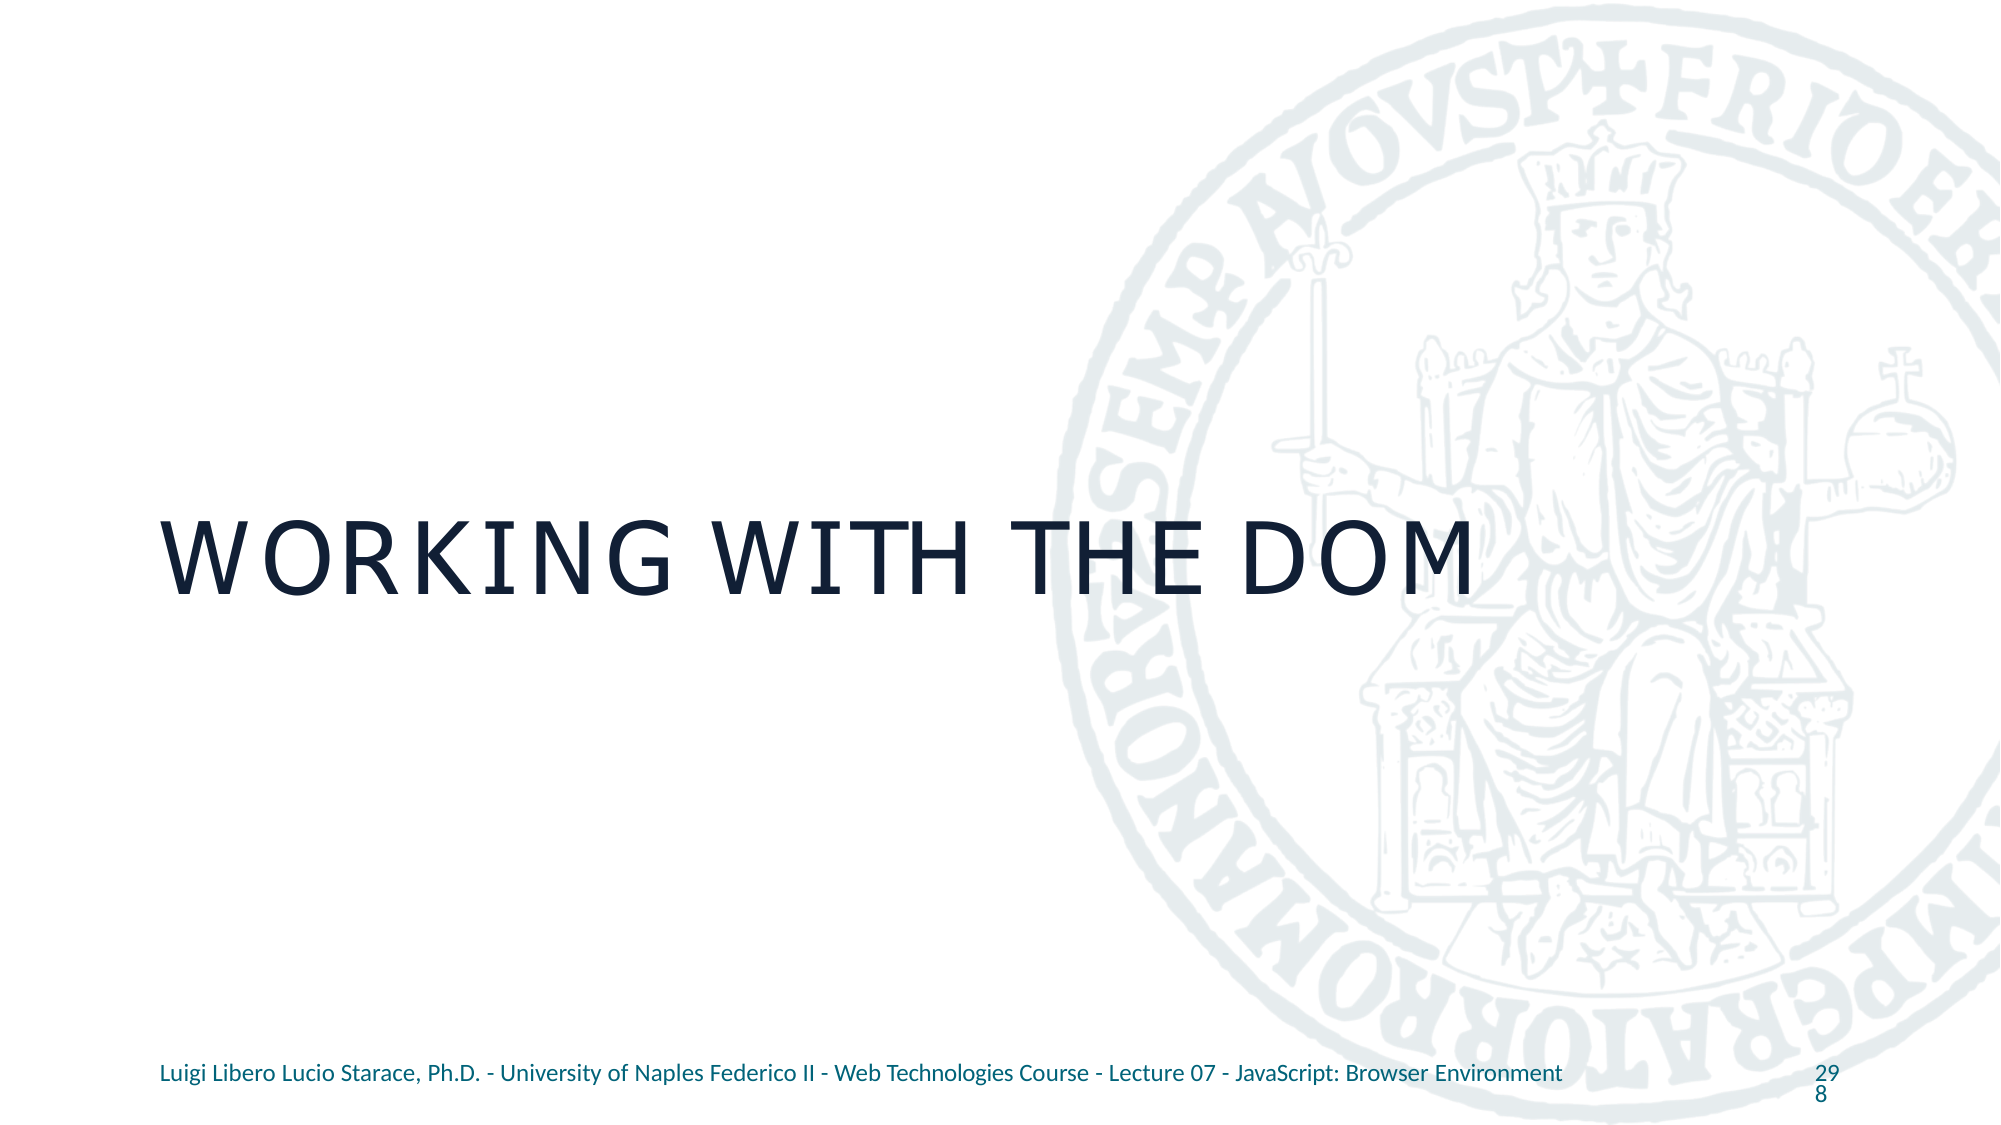

# WORKING WITH THE DOM
Luigi Libero Lucio Starace, Ph.D. - University of Naples Federico II - Web Technologies Course - Lecture 07 - JavaScript: Browser Environment
298